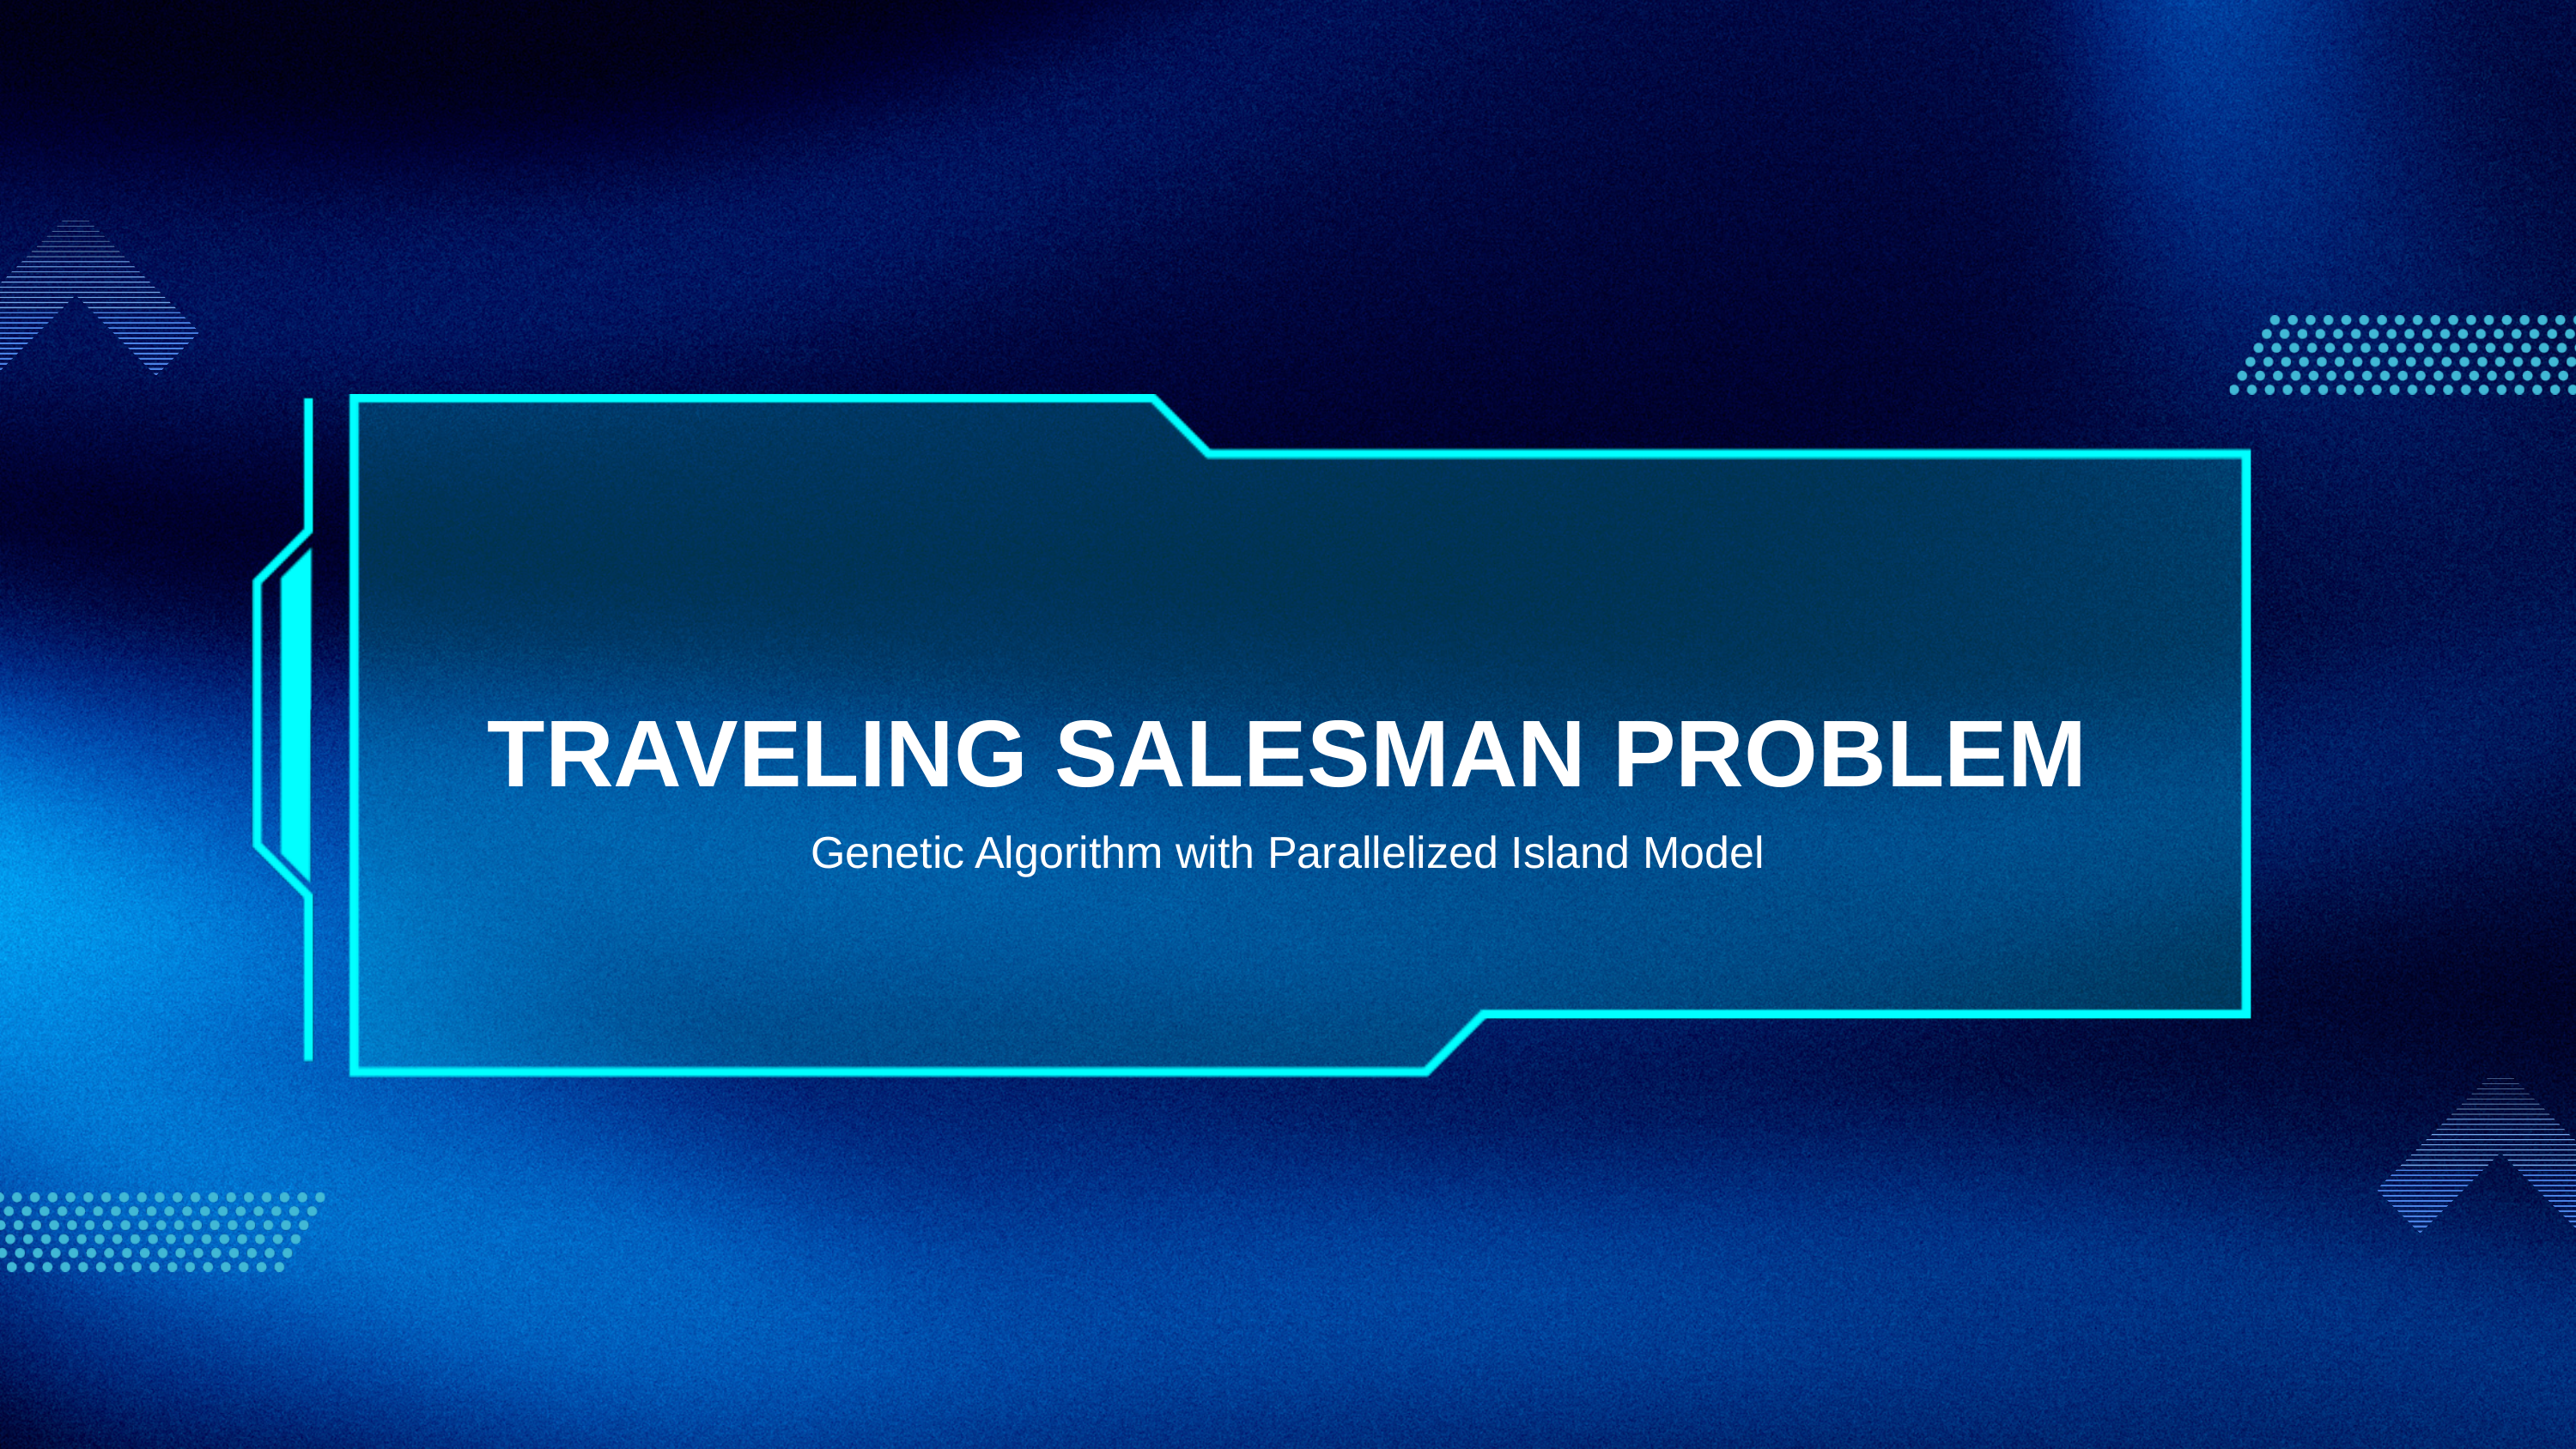

TRAVELING SALESMAN PROBLEM
Genetic Algorithm with Parallelized Island Model